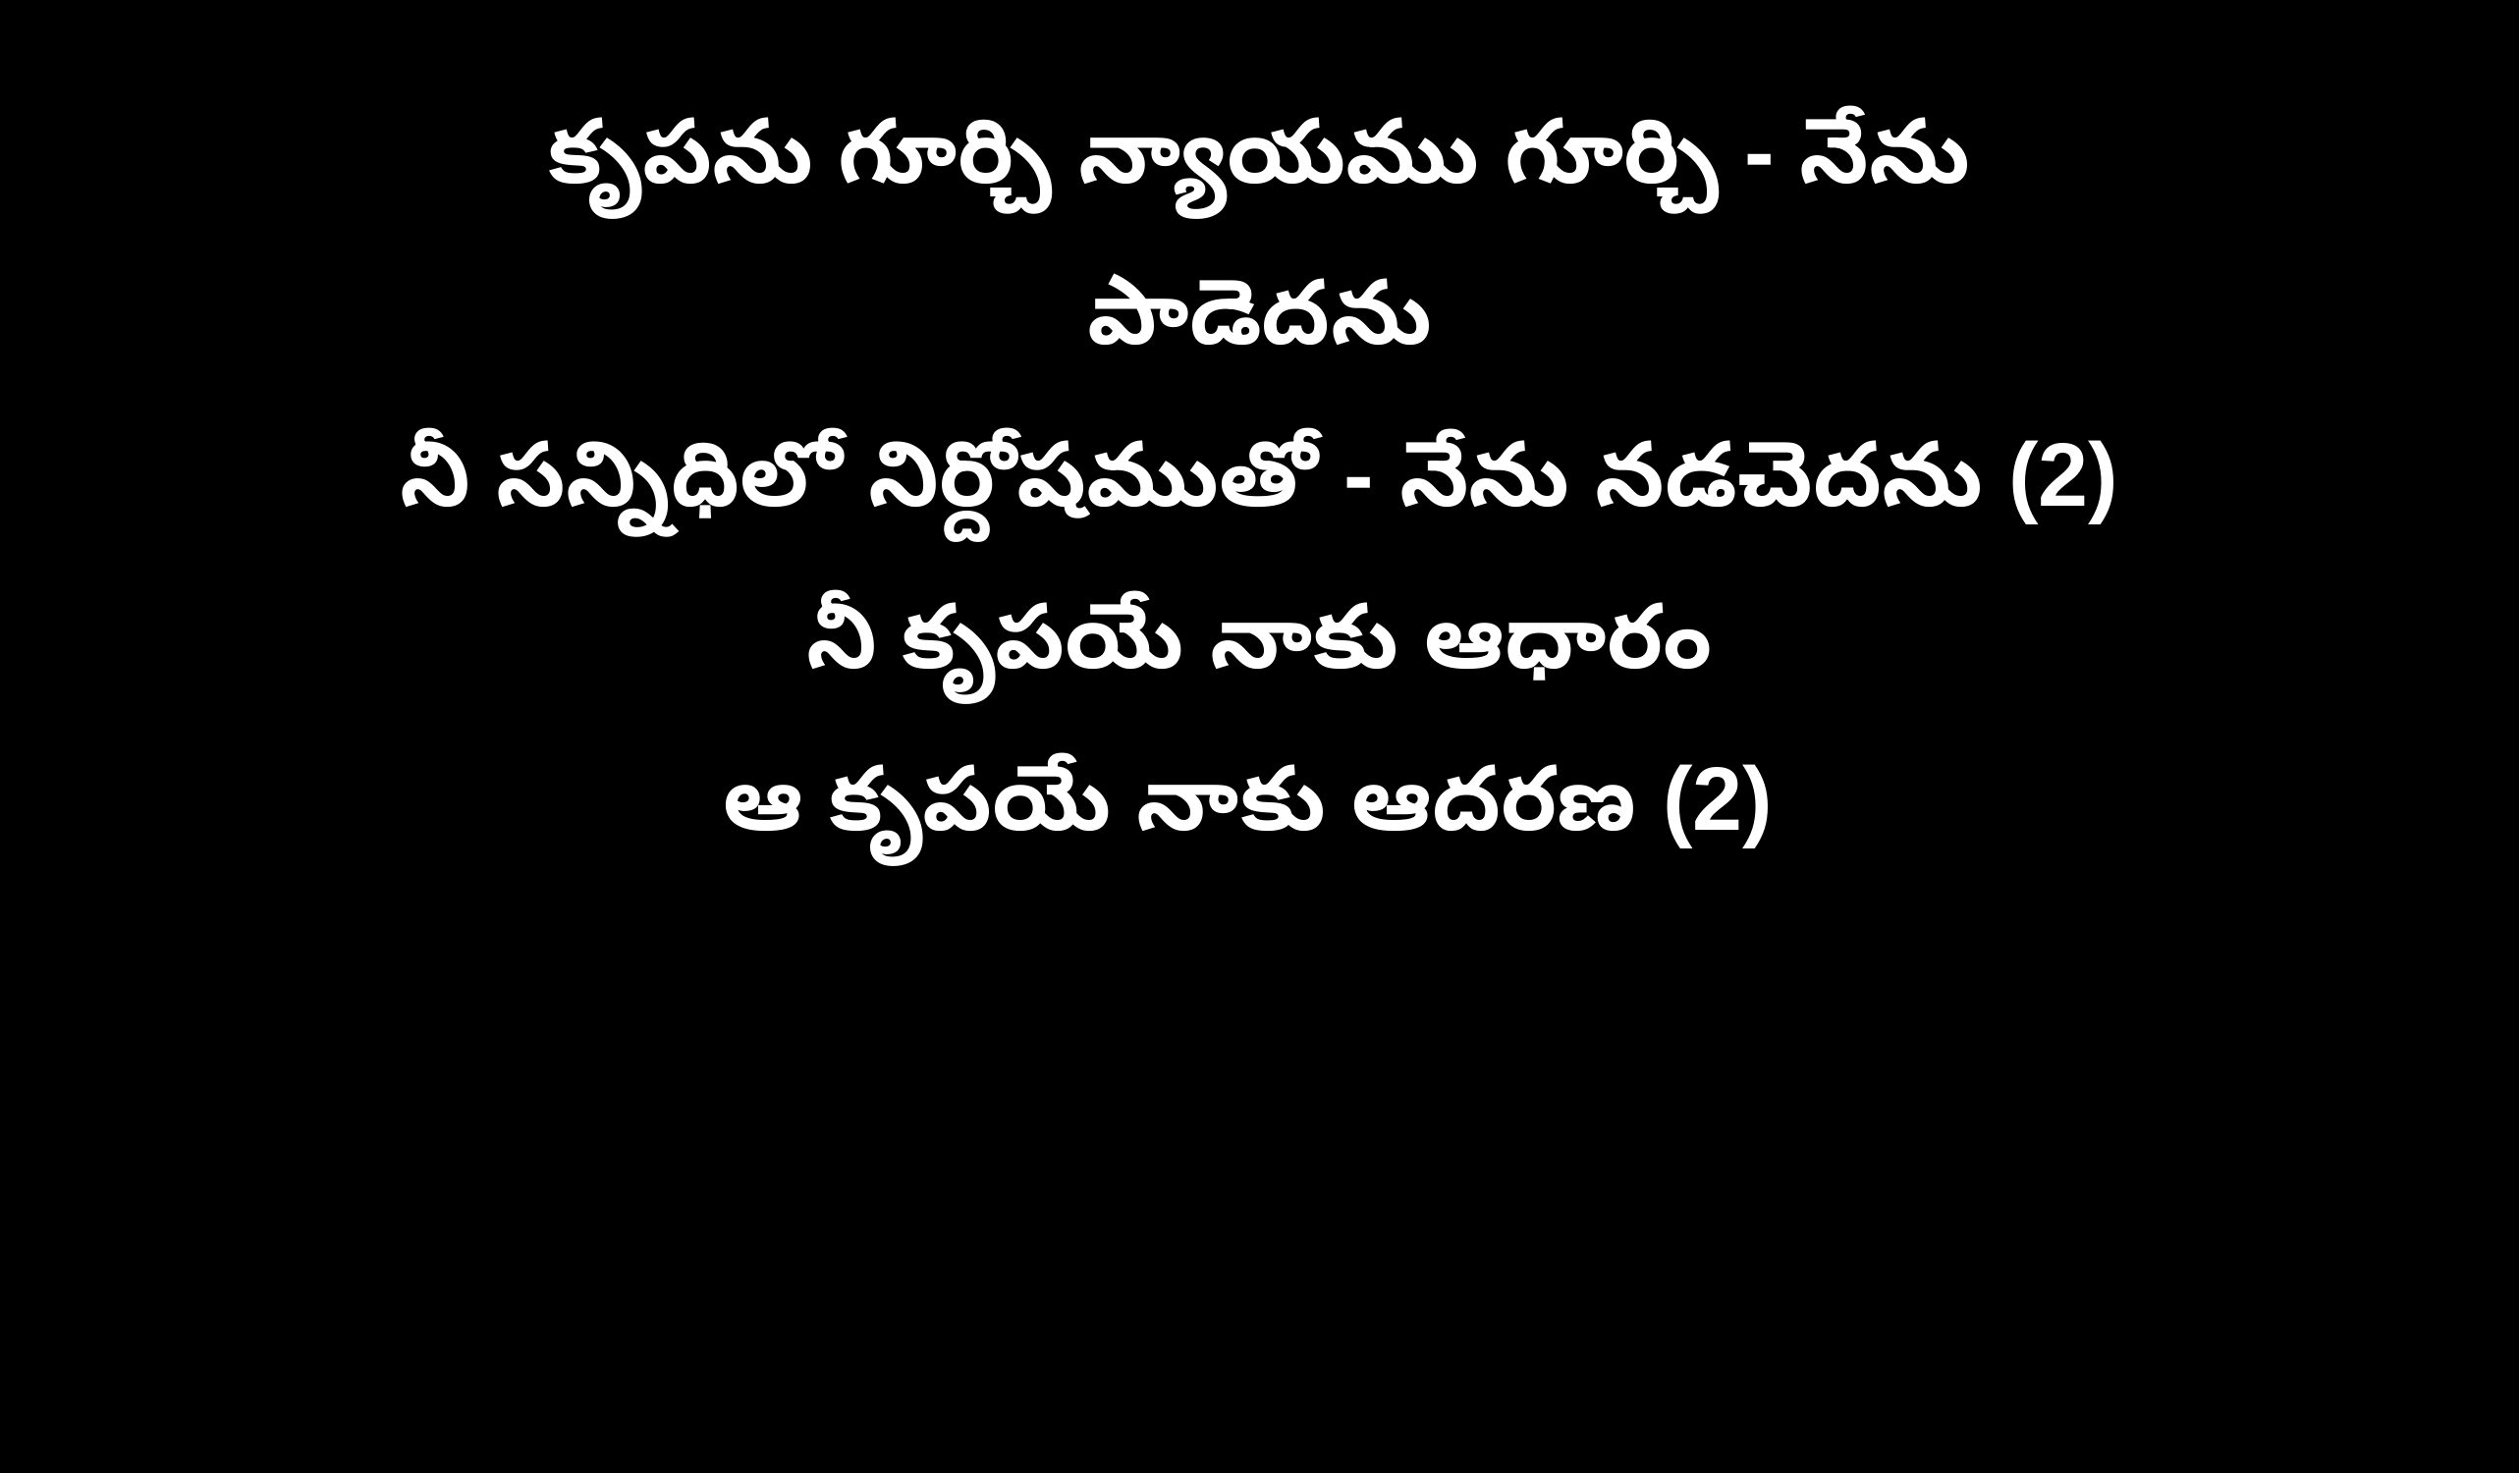

కృపను గూర్చి న్యాయము గూర్చి - నేను పాడెదను
నీ సన్నిధిలో నిర్దోషముతో - నేను నడచెదను (2)
నీ కృపయే నాకు ఆధారం
      ఆ కృపయే నాకు ఆదరణ (2)